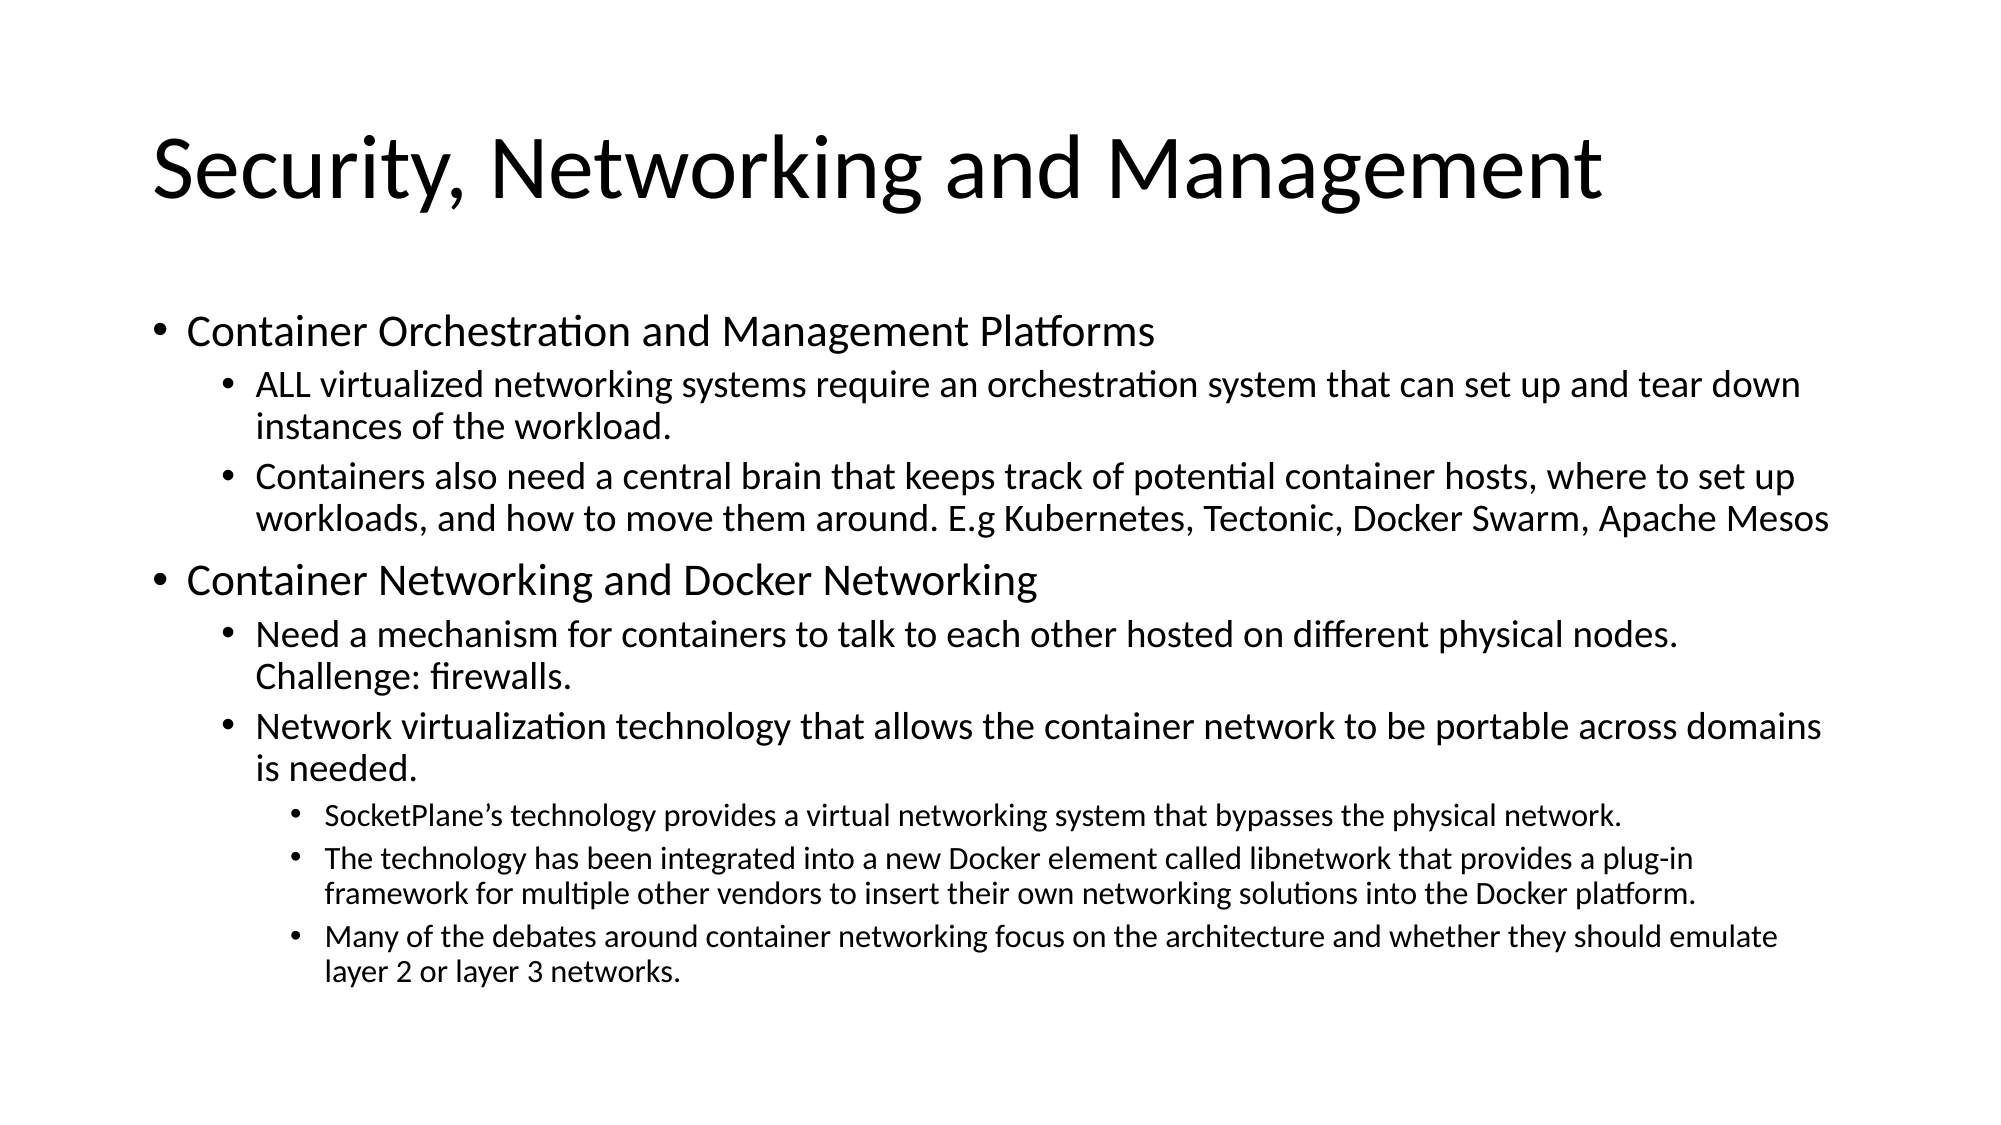

# Security, Networking and Management
Container Orchestration and Management Platforms
ALL virtualized networking systems require an orchestration system that can set up and tear down instances of the workload.
Containers also need a central brain that keeps track of potential container hosts, where to set up workloads, and how to move them around. E.g Kubernetes, Tectonic, Docker Swarm, Apache Mesos
Container Networking and Docker Networking
Need a mechanism for containers to talk to each other hosted on different physical nodes. Challenge: firewalls.
Network virtualization technology that allows the container network to be portable across domains is needed.
SocketPlane’s technology provides a virtual networking system that bypasses the physical network.
The technology has been integrated into a new Docker element called libnetwork that provides a plug-in framework for multiple other vendors to insert their own networking solutions into the Docker platform.
Many of the debates around container networking focus on the architecture and whether they should emulate layer 2 or layer 3 networks.